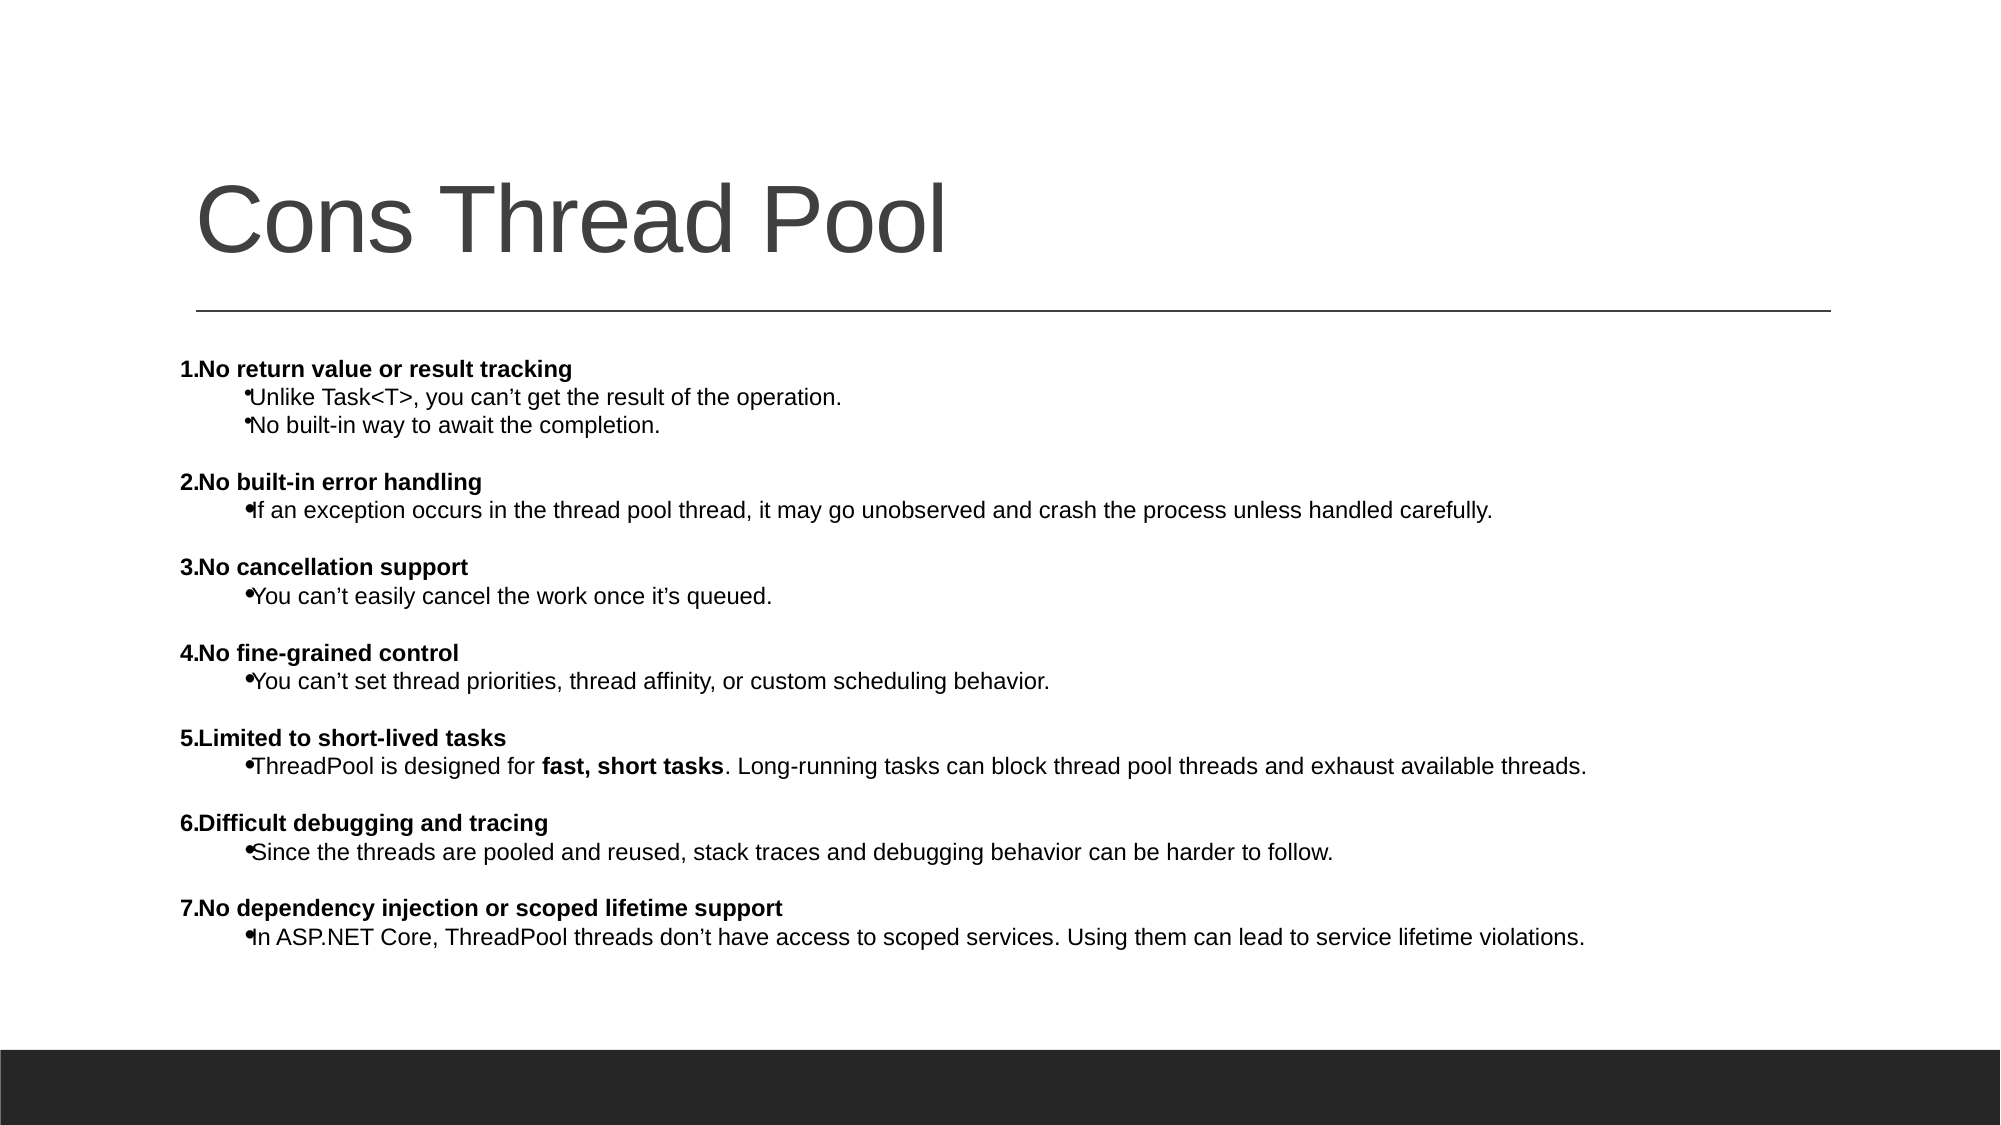

# Cons Thread Pool
 No return value or result tracking
Unlike Task<T>, you can’t get the result of the operation.
No built-in way to await the completion.

 No built-in error handling
If an exception occurs in the thread pool thread, it may go unobserved and crash the process unless handled carefully.

 No cancellation support
You can’t easily cancel the work once it’s queued.

 No fine-grained control
You can’t set thread priorities, thread affinity, or custom scheduling behavior.

 Limited to short-lived tasks
ThreadPool is designed for fast, short tasks. Long-running tasks can block thread pool threads and exhaust available threads.

 Difficult debugging and tracing
Since the threads are pooled and reused, stack traces and debugging behavior can be harder to follow.

 No dependency injection or scoped lifetime support
In ASP.NET Core, ThreadPool threads don’t have access to scoped services. Using them can lead to service lifetime violations.